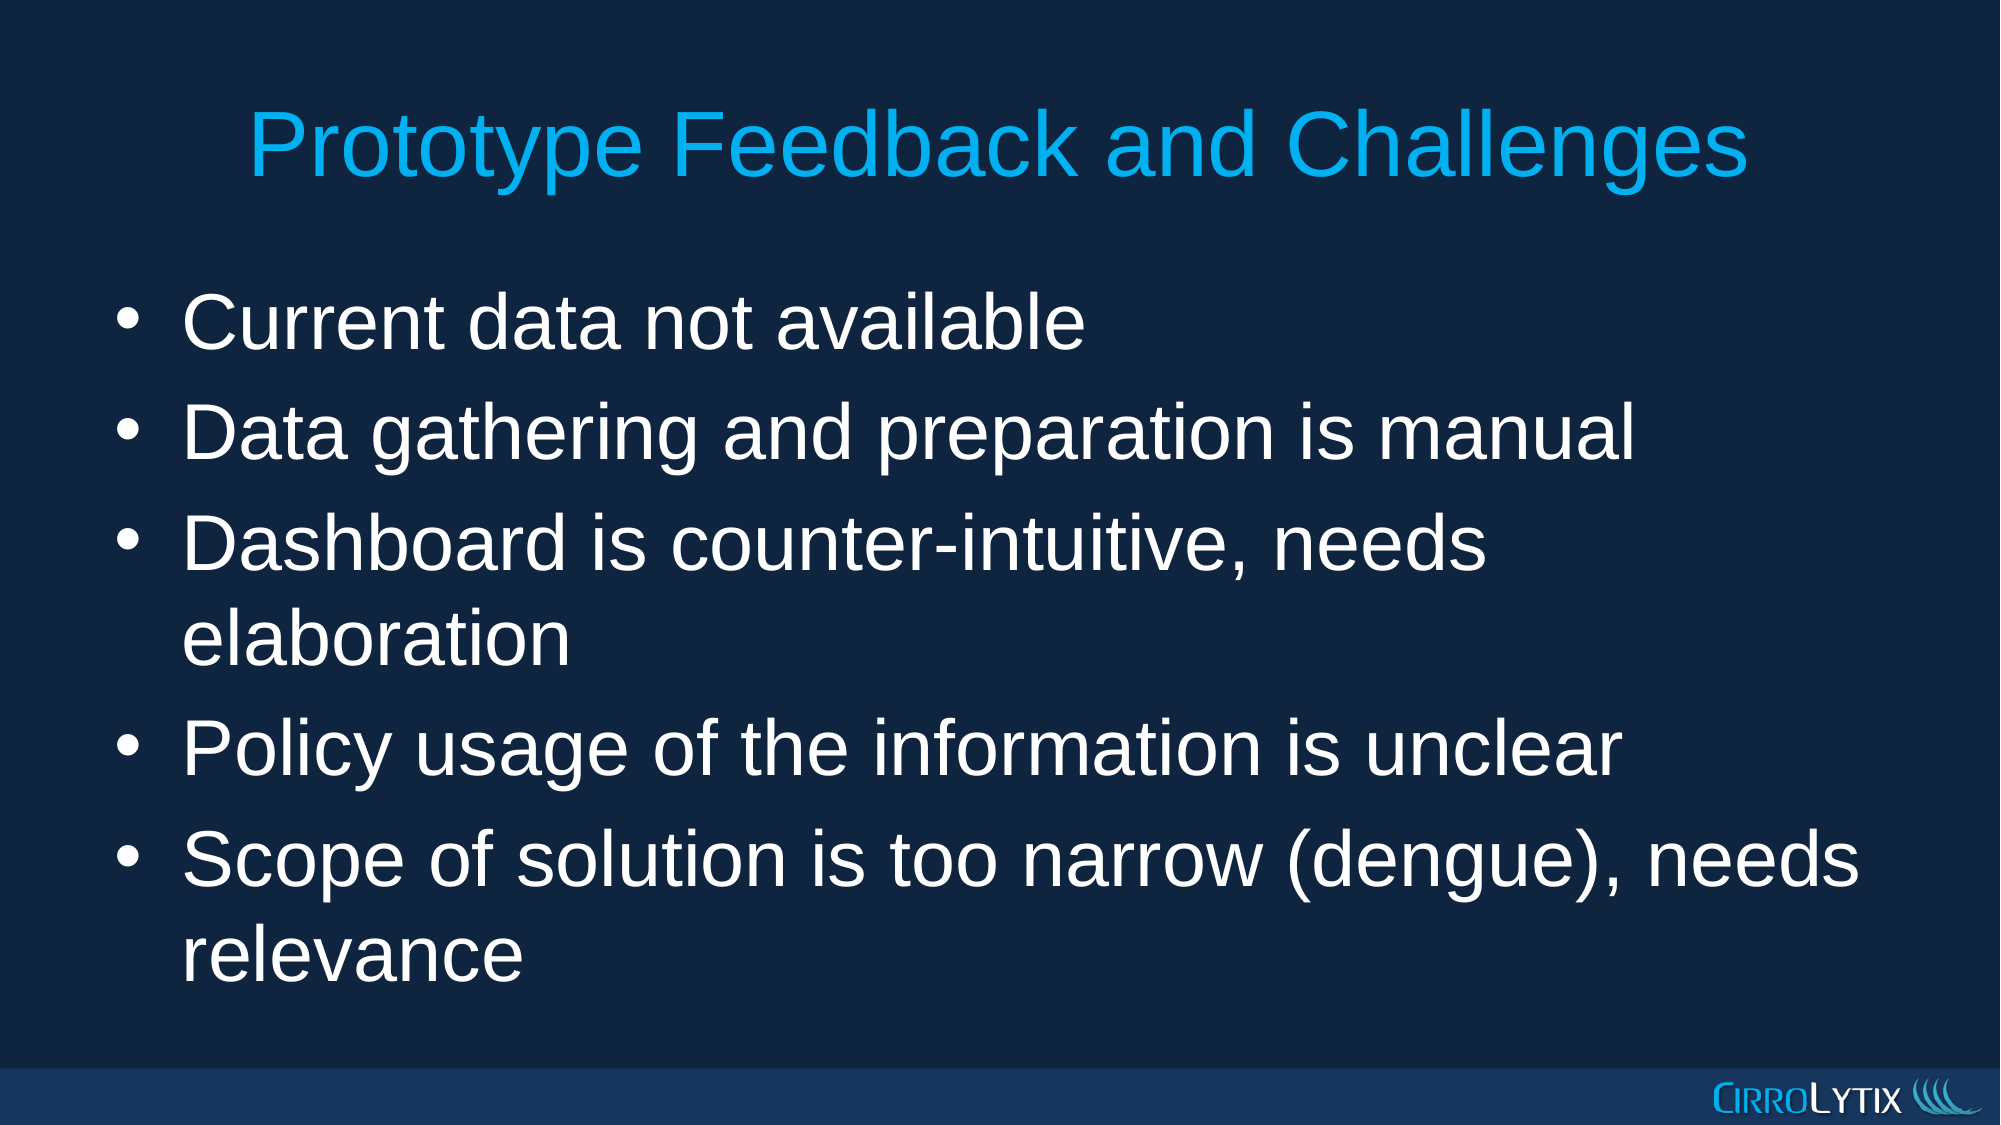

# Prototype Feedback and Challenges
Current data not available
Data gathering and preparation is manual
Dashboard is counter-intuitive, needs elaboration
Policy usage of the information is unclear
Scope of solution is too narrow (dengue), needs relevance